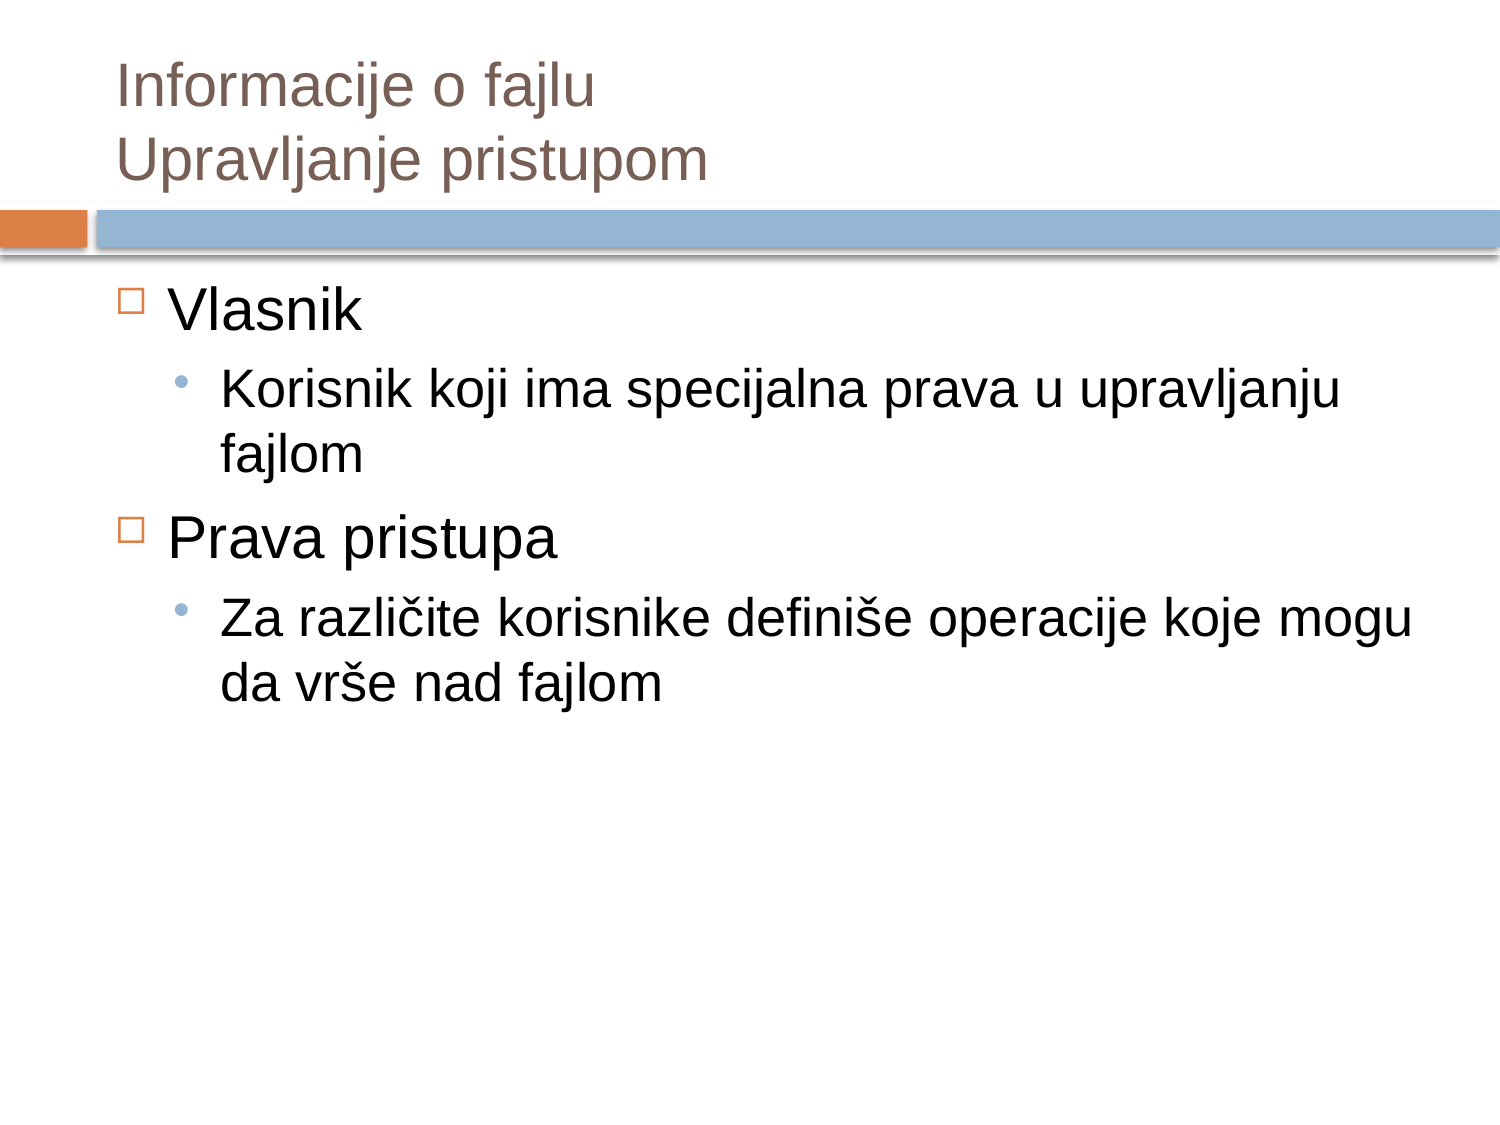

# Informacije o fajlu Upravljanje pristupom
Vlasnik
Korisnik koji ima specijalna prava u upravljanju fajlom
Prava pristupa
Za različite korisnike definiše operacije koje mogu da vrše nad fajlom